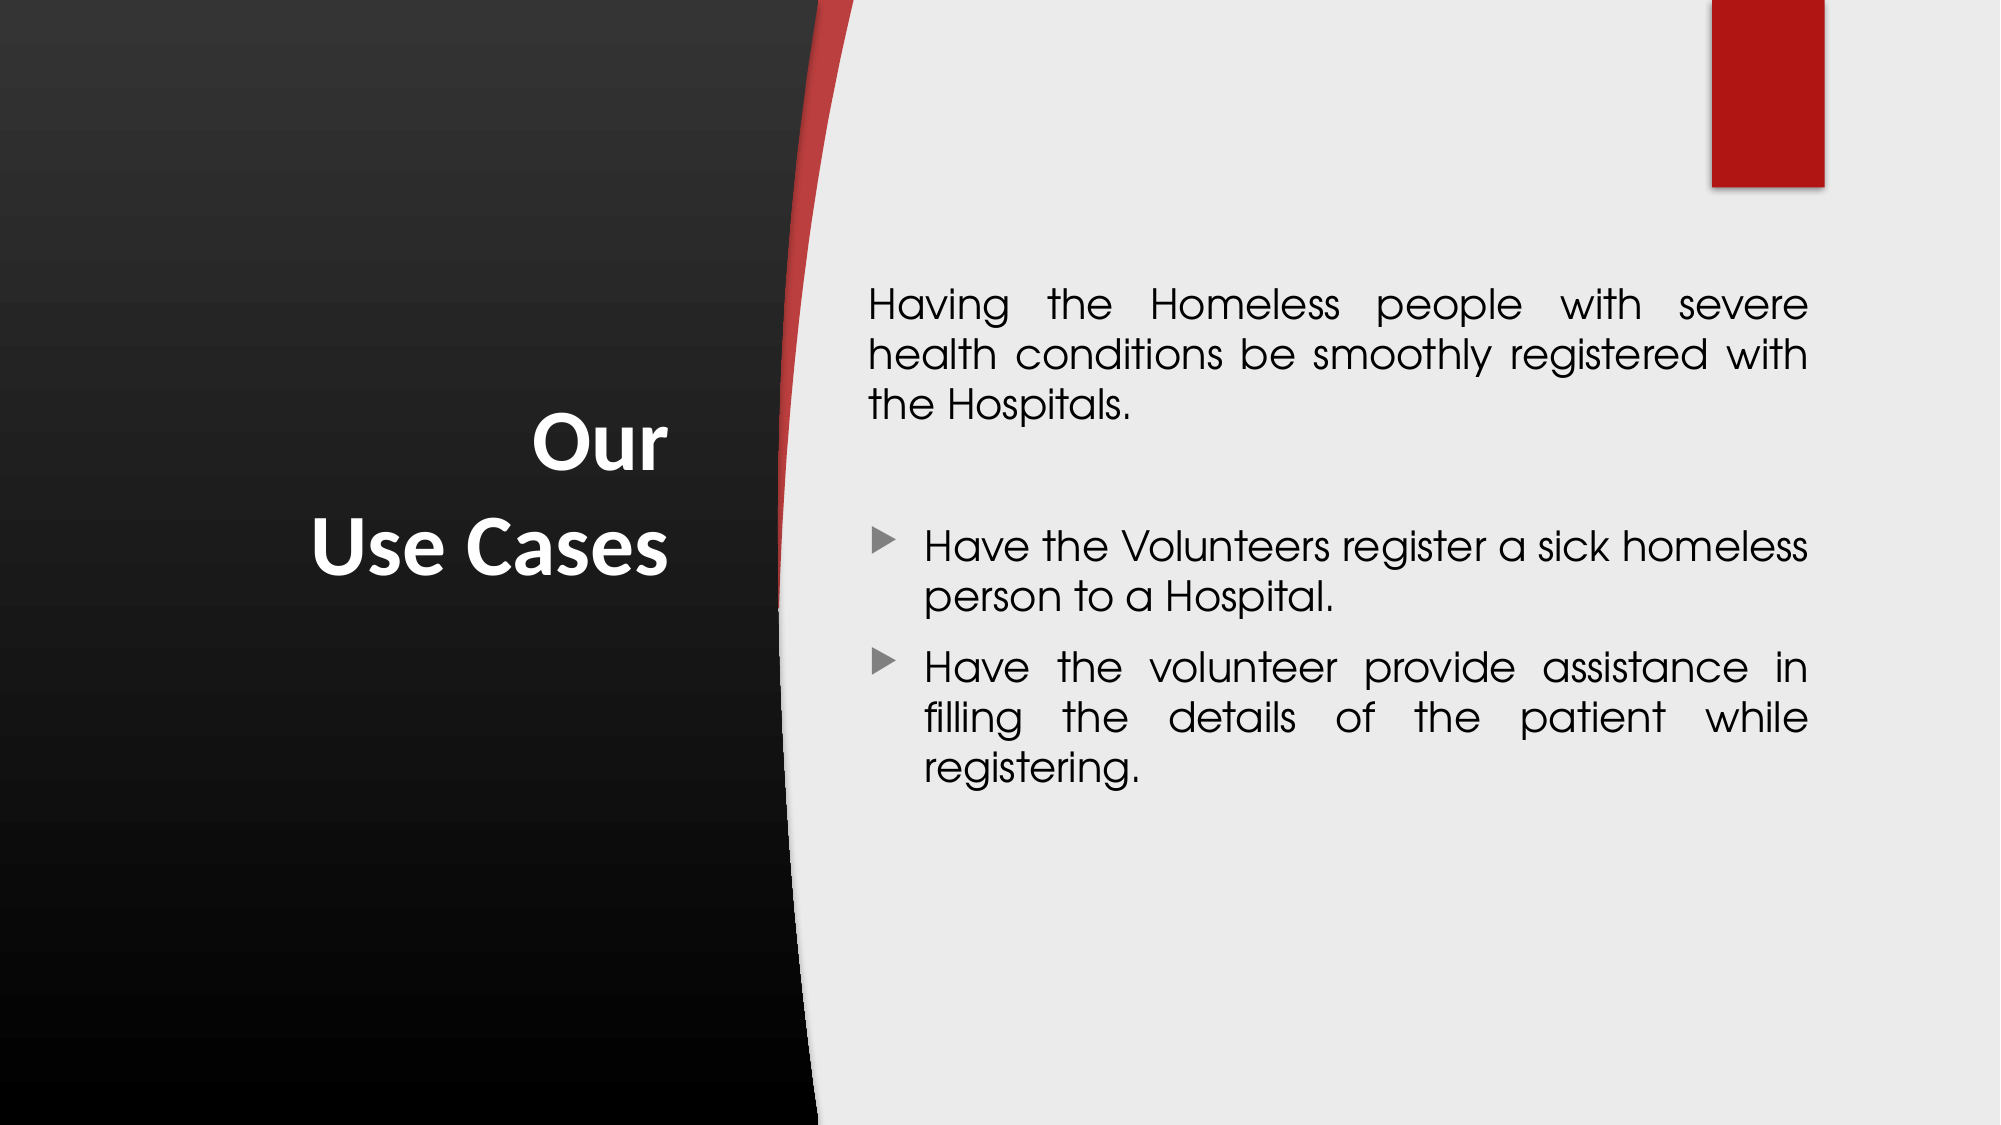

# Our Use Cases
Having the Homeless people with severe health conditions be smoothly registered with the Hospitals.

Have the Volunteers register a sick homeless person to a Hospital.
Have the volunteer provide assistance in filling the details of the patient while registering.